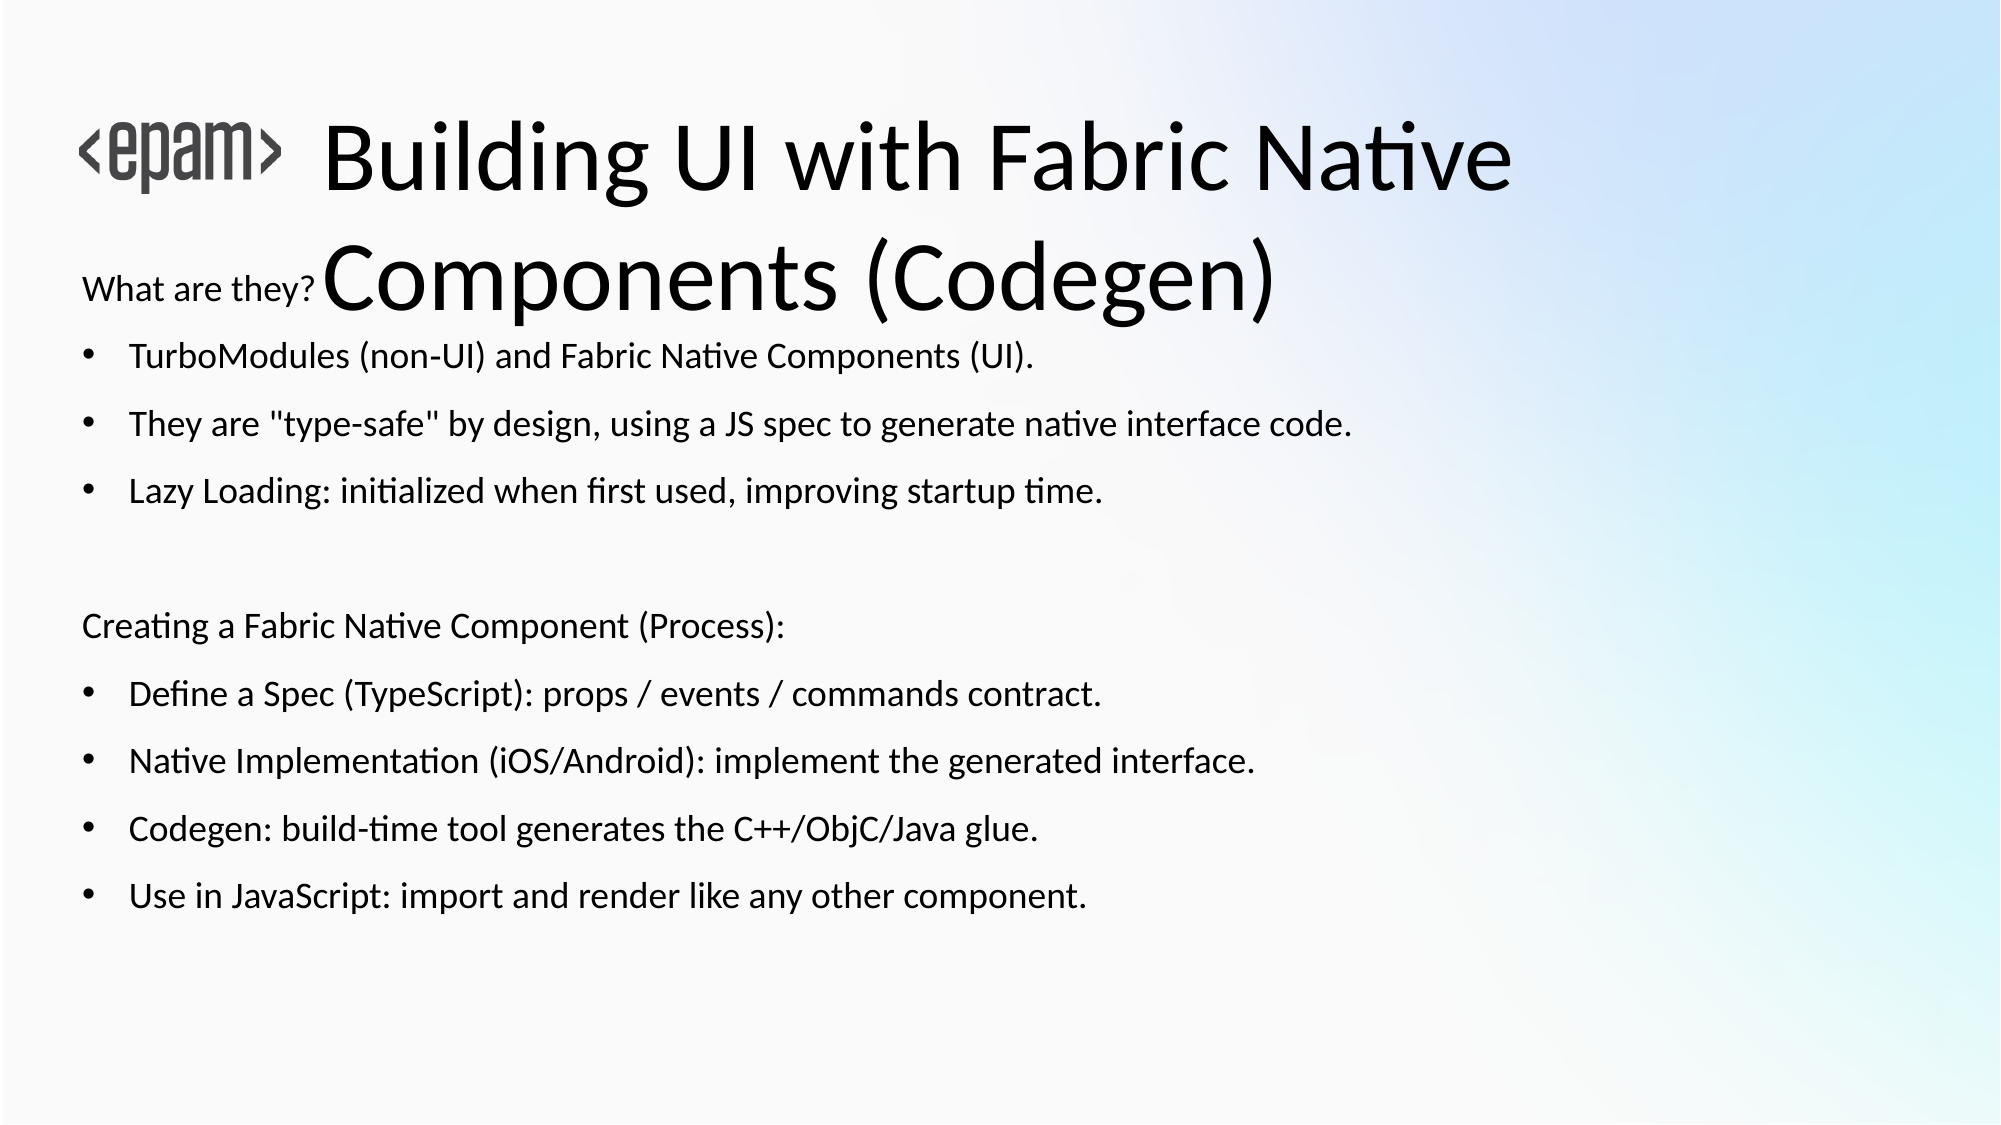

# Building UI with Fabric Native Components (Codegen)
What are they?
TurboModules (non‑UI) and Fabric Native Components (UI).
They are "type-safe" by design, using a JS spec to generate native interface code.
Lazy Loading: initialized when first used, improving startup time.

Creating a Fabric Native Component (Process):
Define a Spec (TypeScript): props / events / commands contract.
Native Implementation (iOS/Android): implement the generated interface.
Codegen: build-time tool generates the C++/ObjC/Java glue.
Use in JavaScript: import and render like any other component.